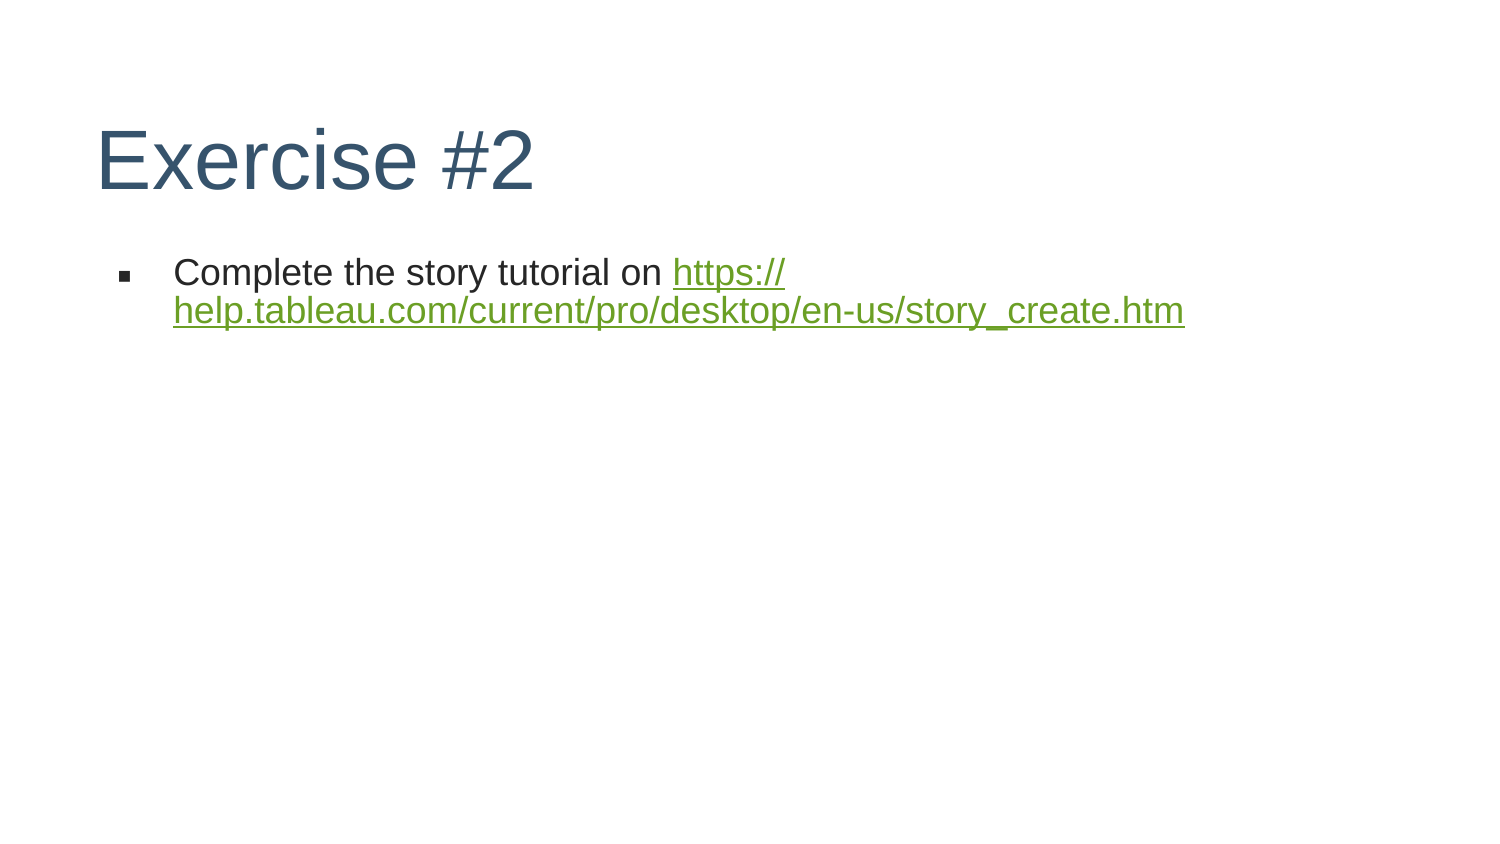

# Exercise #2
Complete the story tutorial on https://help.tableau.com/current/pro/desktop/en-us/story_create.htm